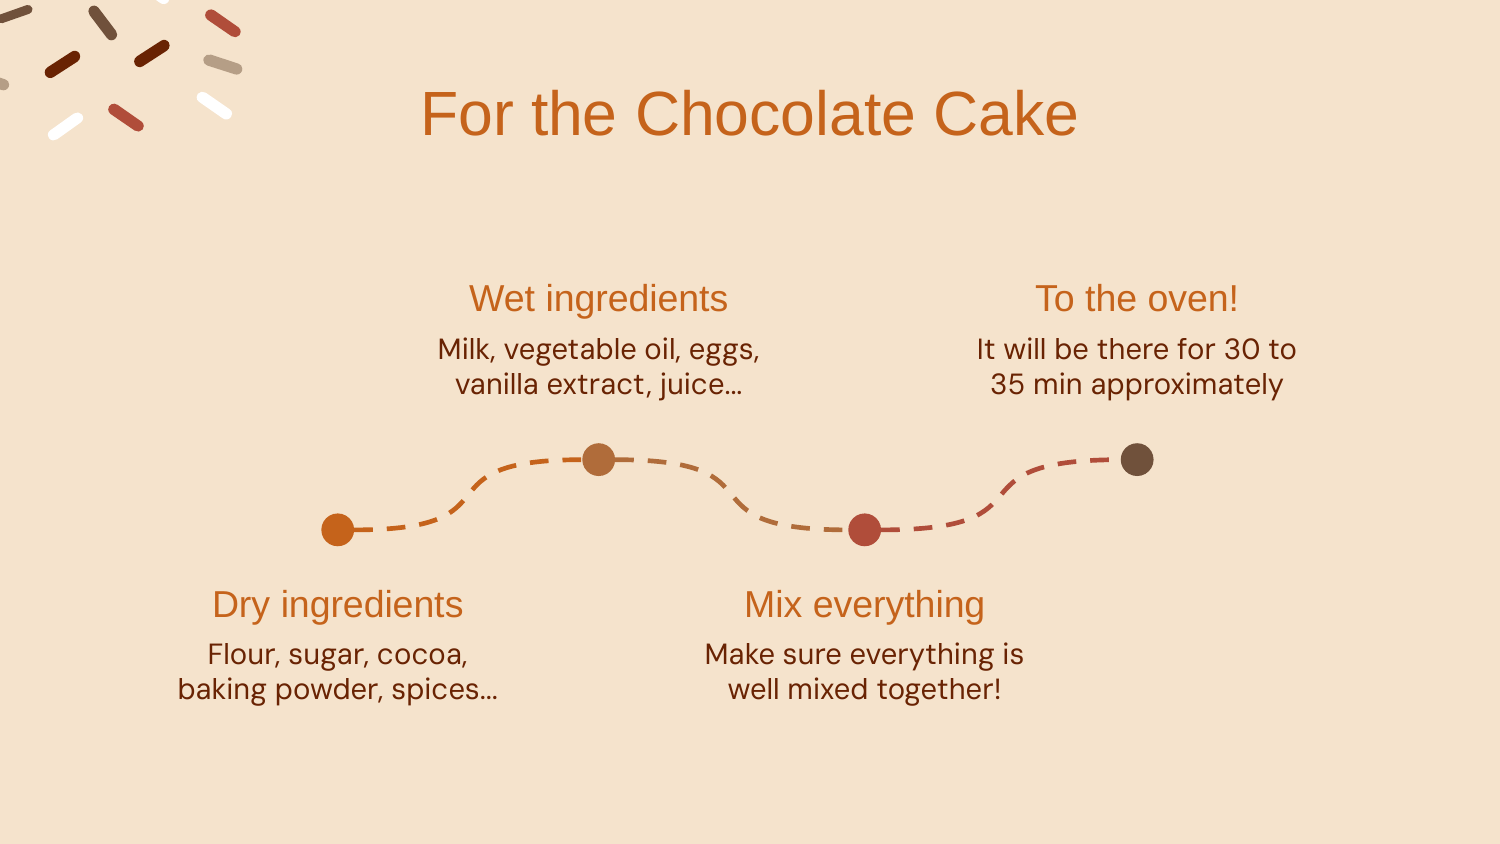

# For the Chocolate Cake
Wet ingredients
To the oven!
Milk, vegetable oil, eggs, vanilla extract, juice...
It will be there for 30 to 35 min approximately

Dry ingredients
Mix everything
Flour, sugar, cocoa, baking powder, spices...
Make sure everything is well mixed together!